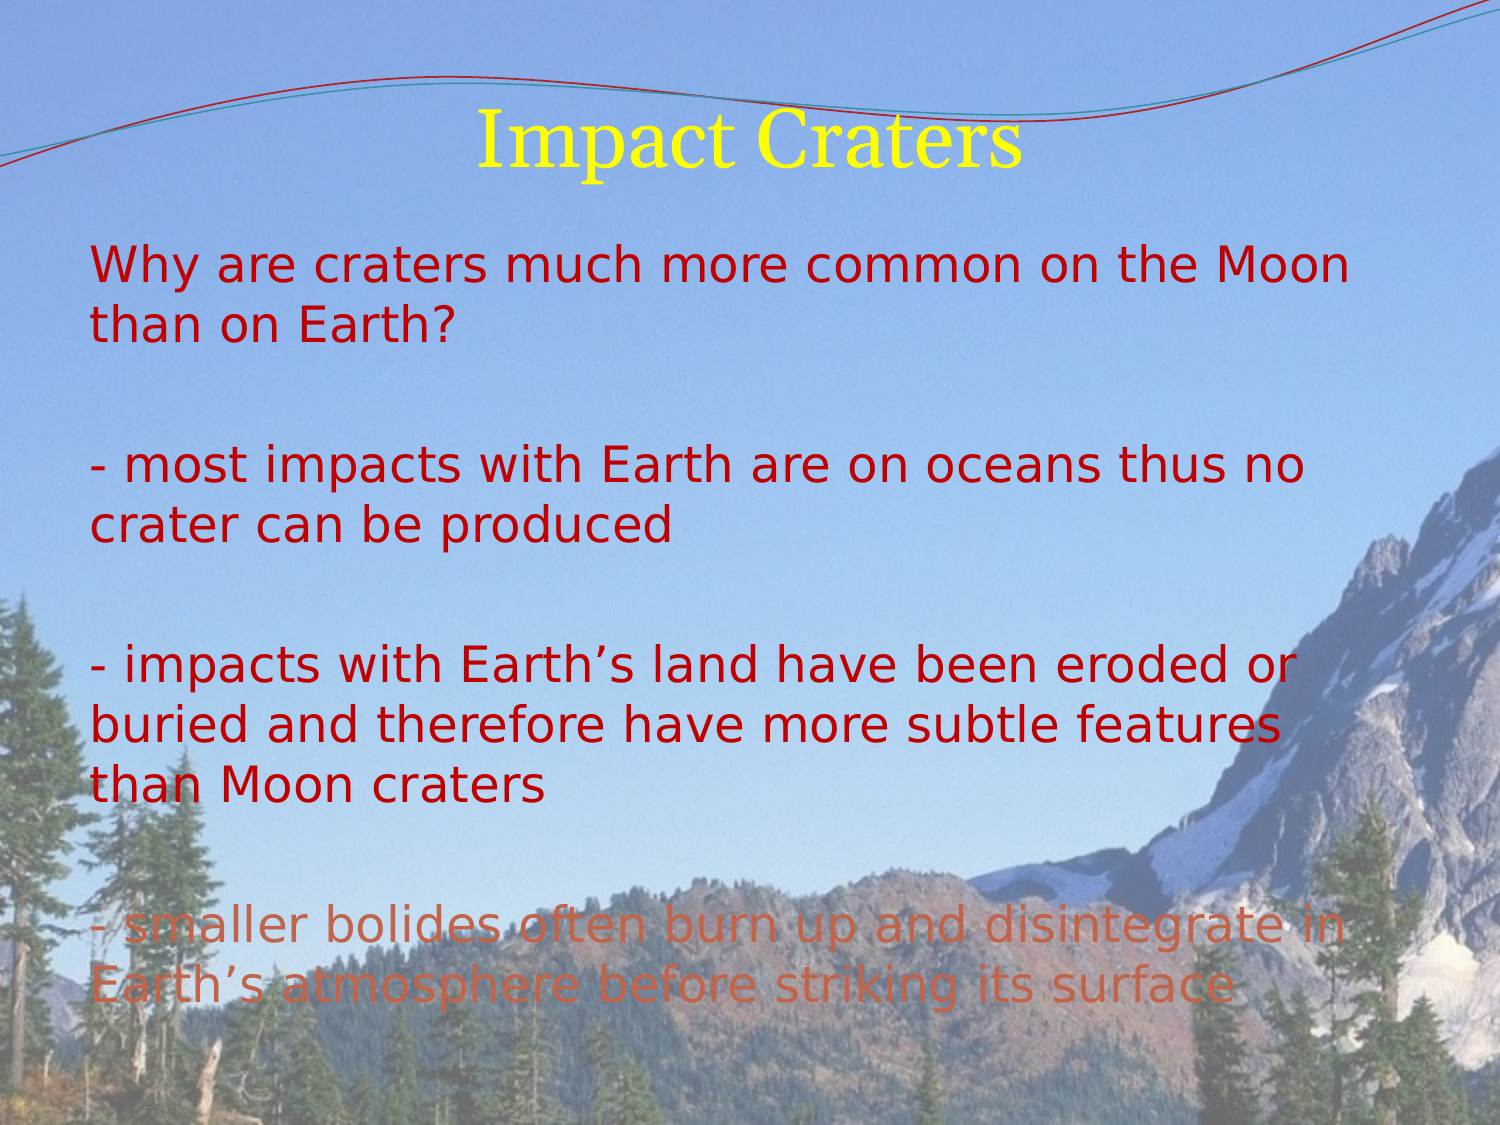

# Impact Craters
Why are craters much more common on the Moon than on Earth?

- most impacts with Earth are on oceans thus no crater can be produced

- impacts with Earth’s land have been eroded or buried and therefore have more subtle features than Moon craters

- smaller bolides often burn up and disintegrate in Earth’s atmosphere before striking its surface